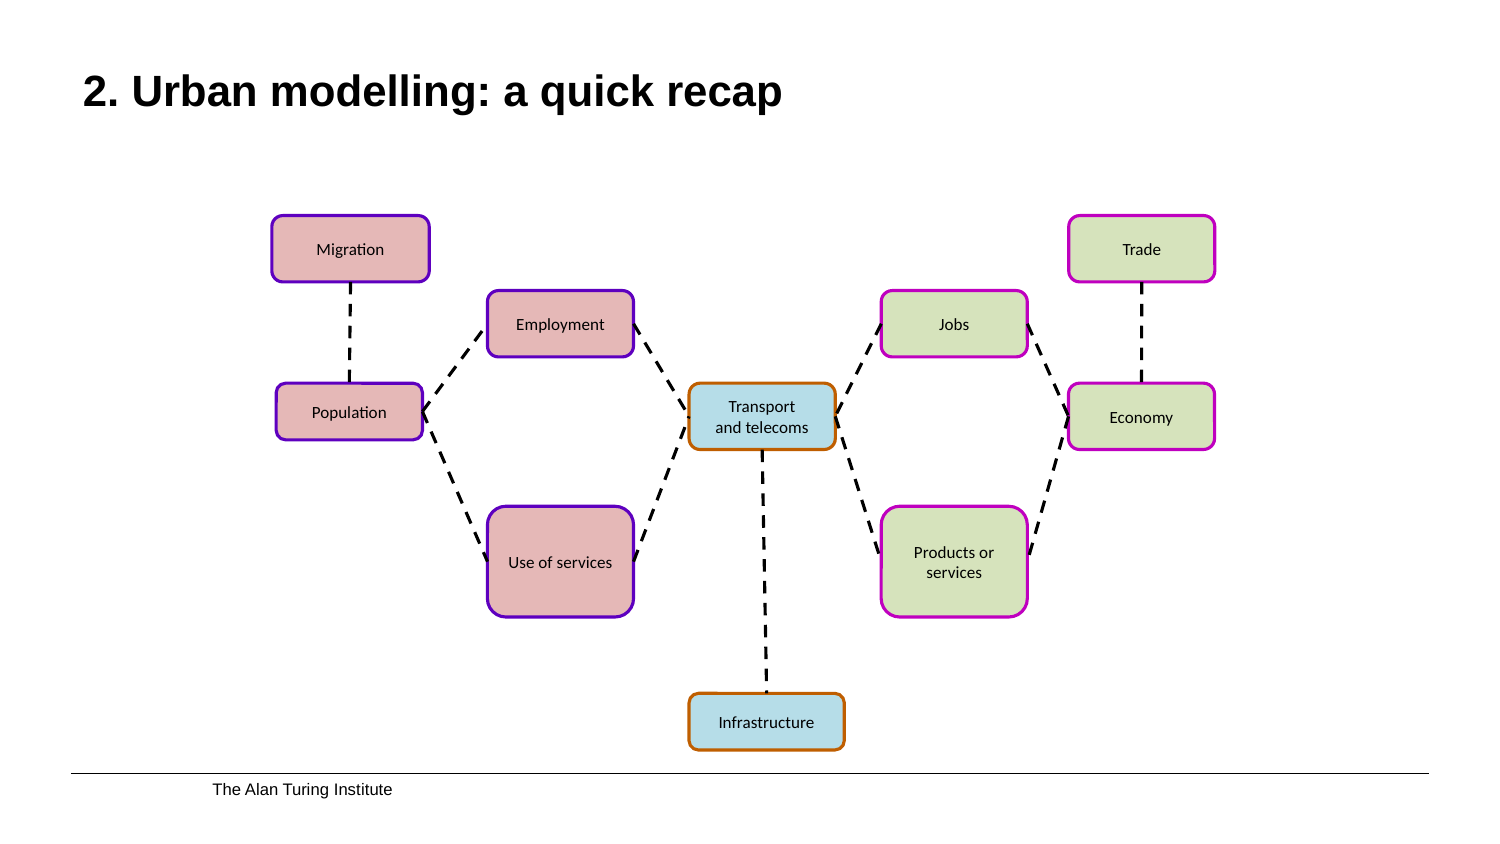

# 2. Urban modelling: a quick recap
Migration
Trade
Employment
Jobs
Transport
and telecoms
Economy
Population
Use of services
Products or services
Infrastructure